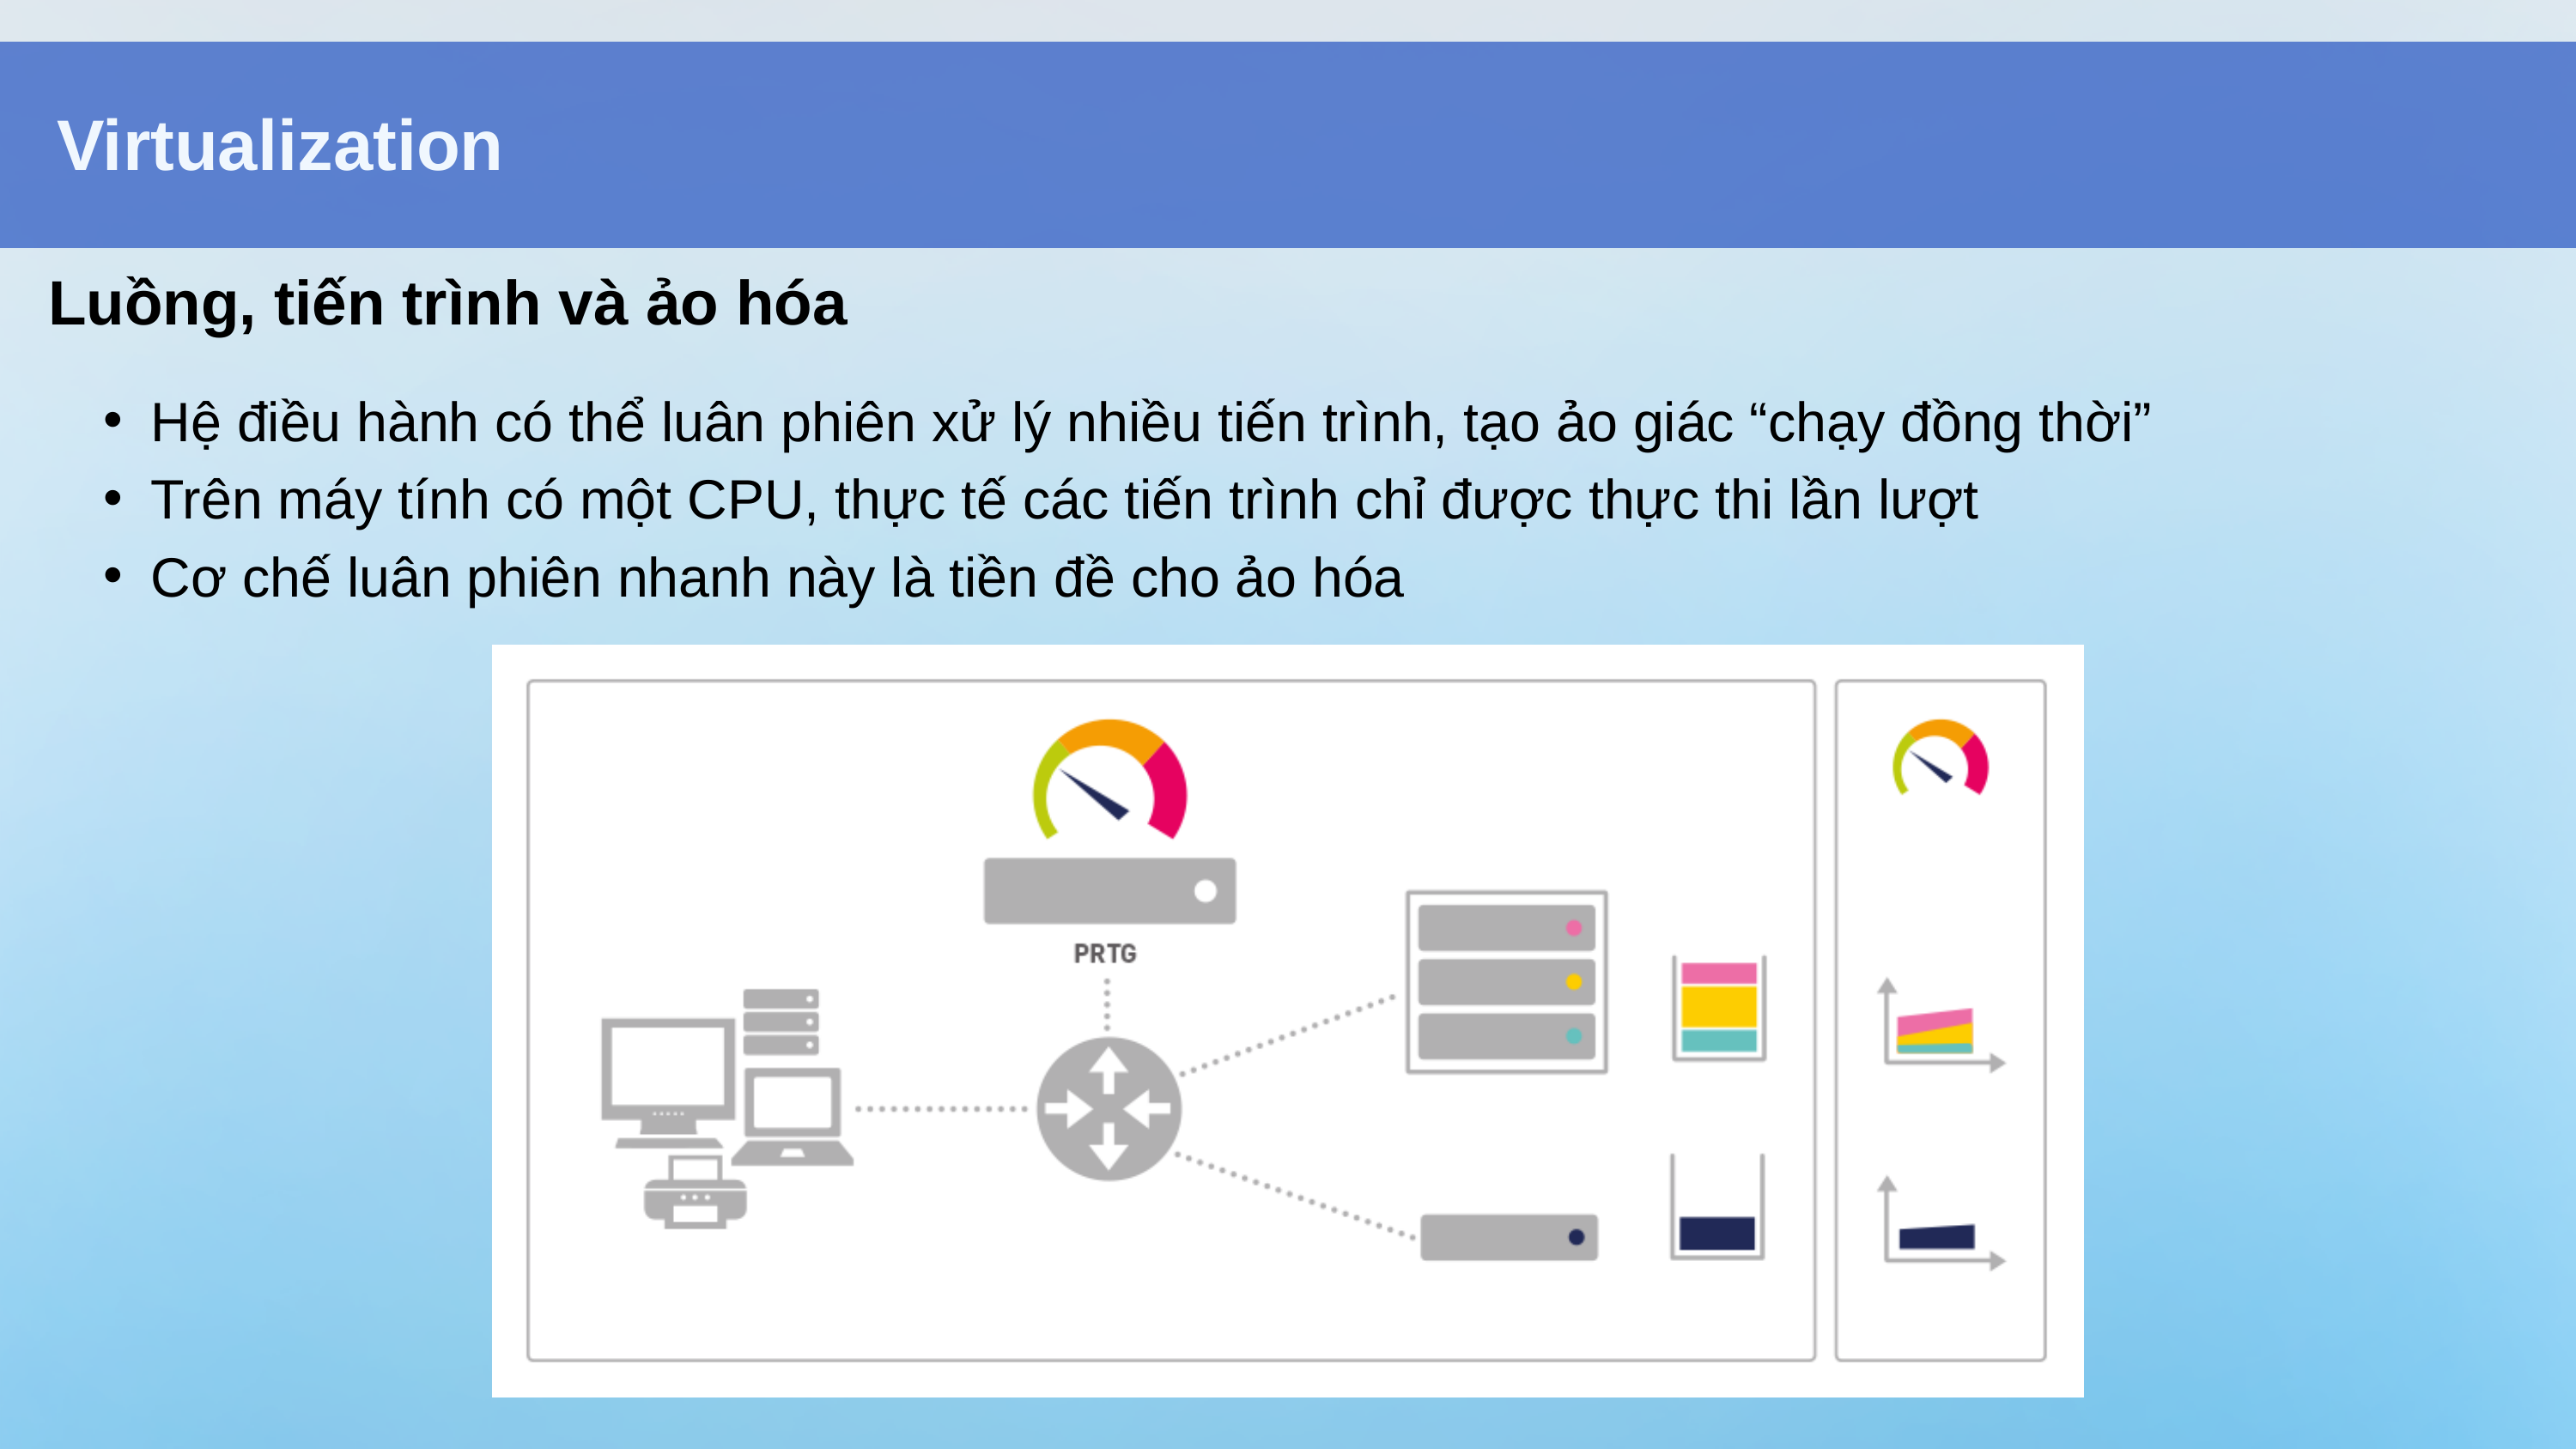

Virtualization
Luồng, tiến trình và ảo hóa
Hệ điều hành có thể luân phiên xử lý nhiều tiến trình, tạo ảo giác “chạy đồng thời”
Trên máy tính có một CPU, thực tế các tiến trình chỉ được thực thi lần lượt
Cơ chế luân phiên nhanh này là tiền đề cho ảo hóa